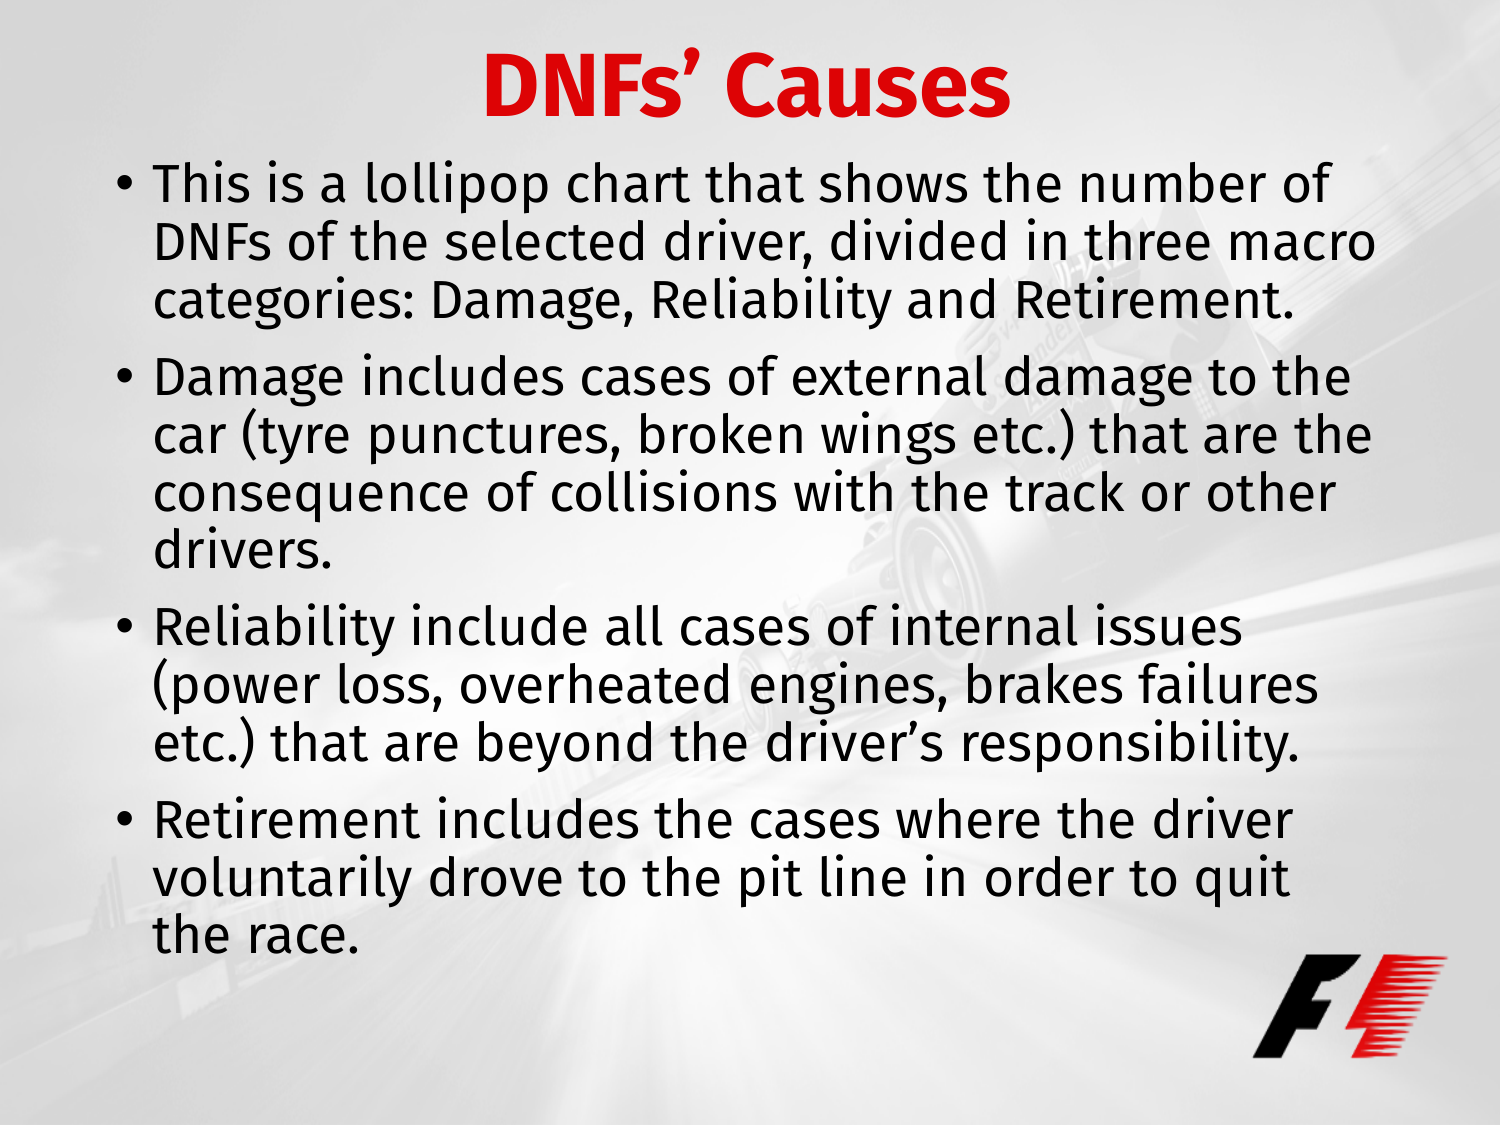

# DNFs’ Causes
This is a lollipop chart that shows the number of DNFs of the selected driver, divided in three macro categories: Damage, Reliability and Retirement.
Damage includes cases of external damage to the car (tyre punctures, broken wings etc.) that are the consequence of collisions with the track or other drivers.
Reliability include all cases of internal issues (power loss, overheated engines, brakes failures etc.) that are beyond the driver’s responsibility.
Retirement includes the cases where the driver voluntarily drove to the pit line in order to quit the race.